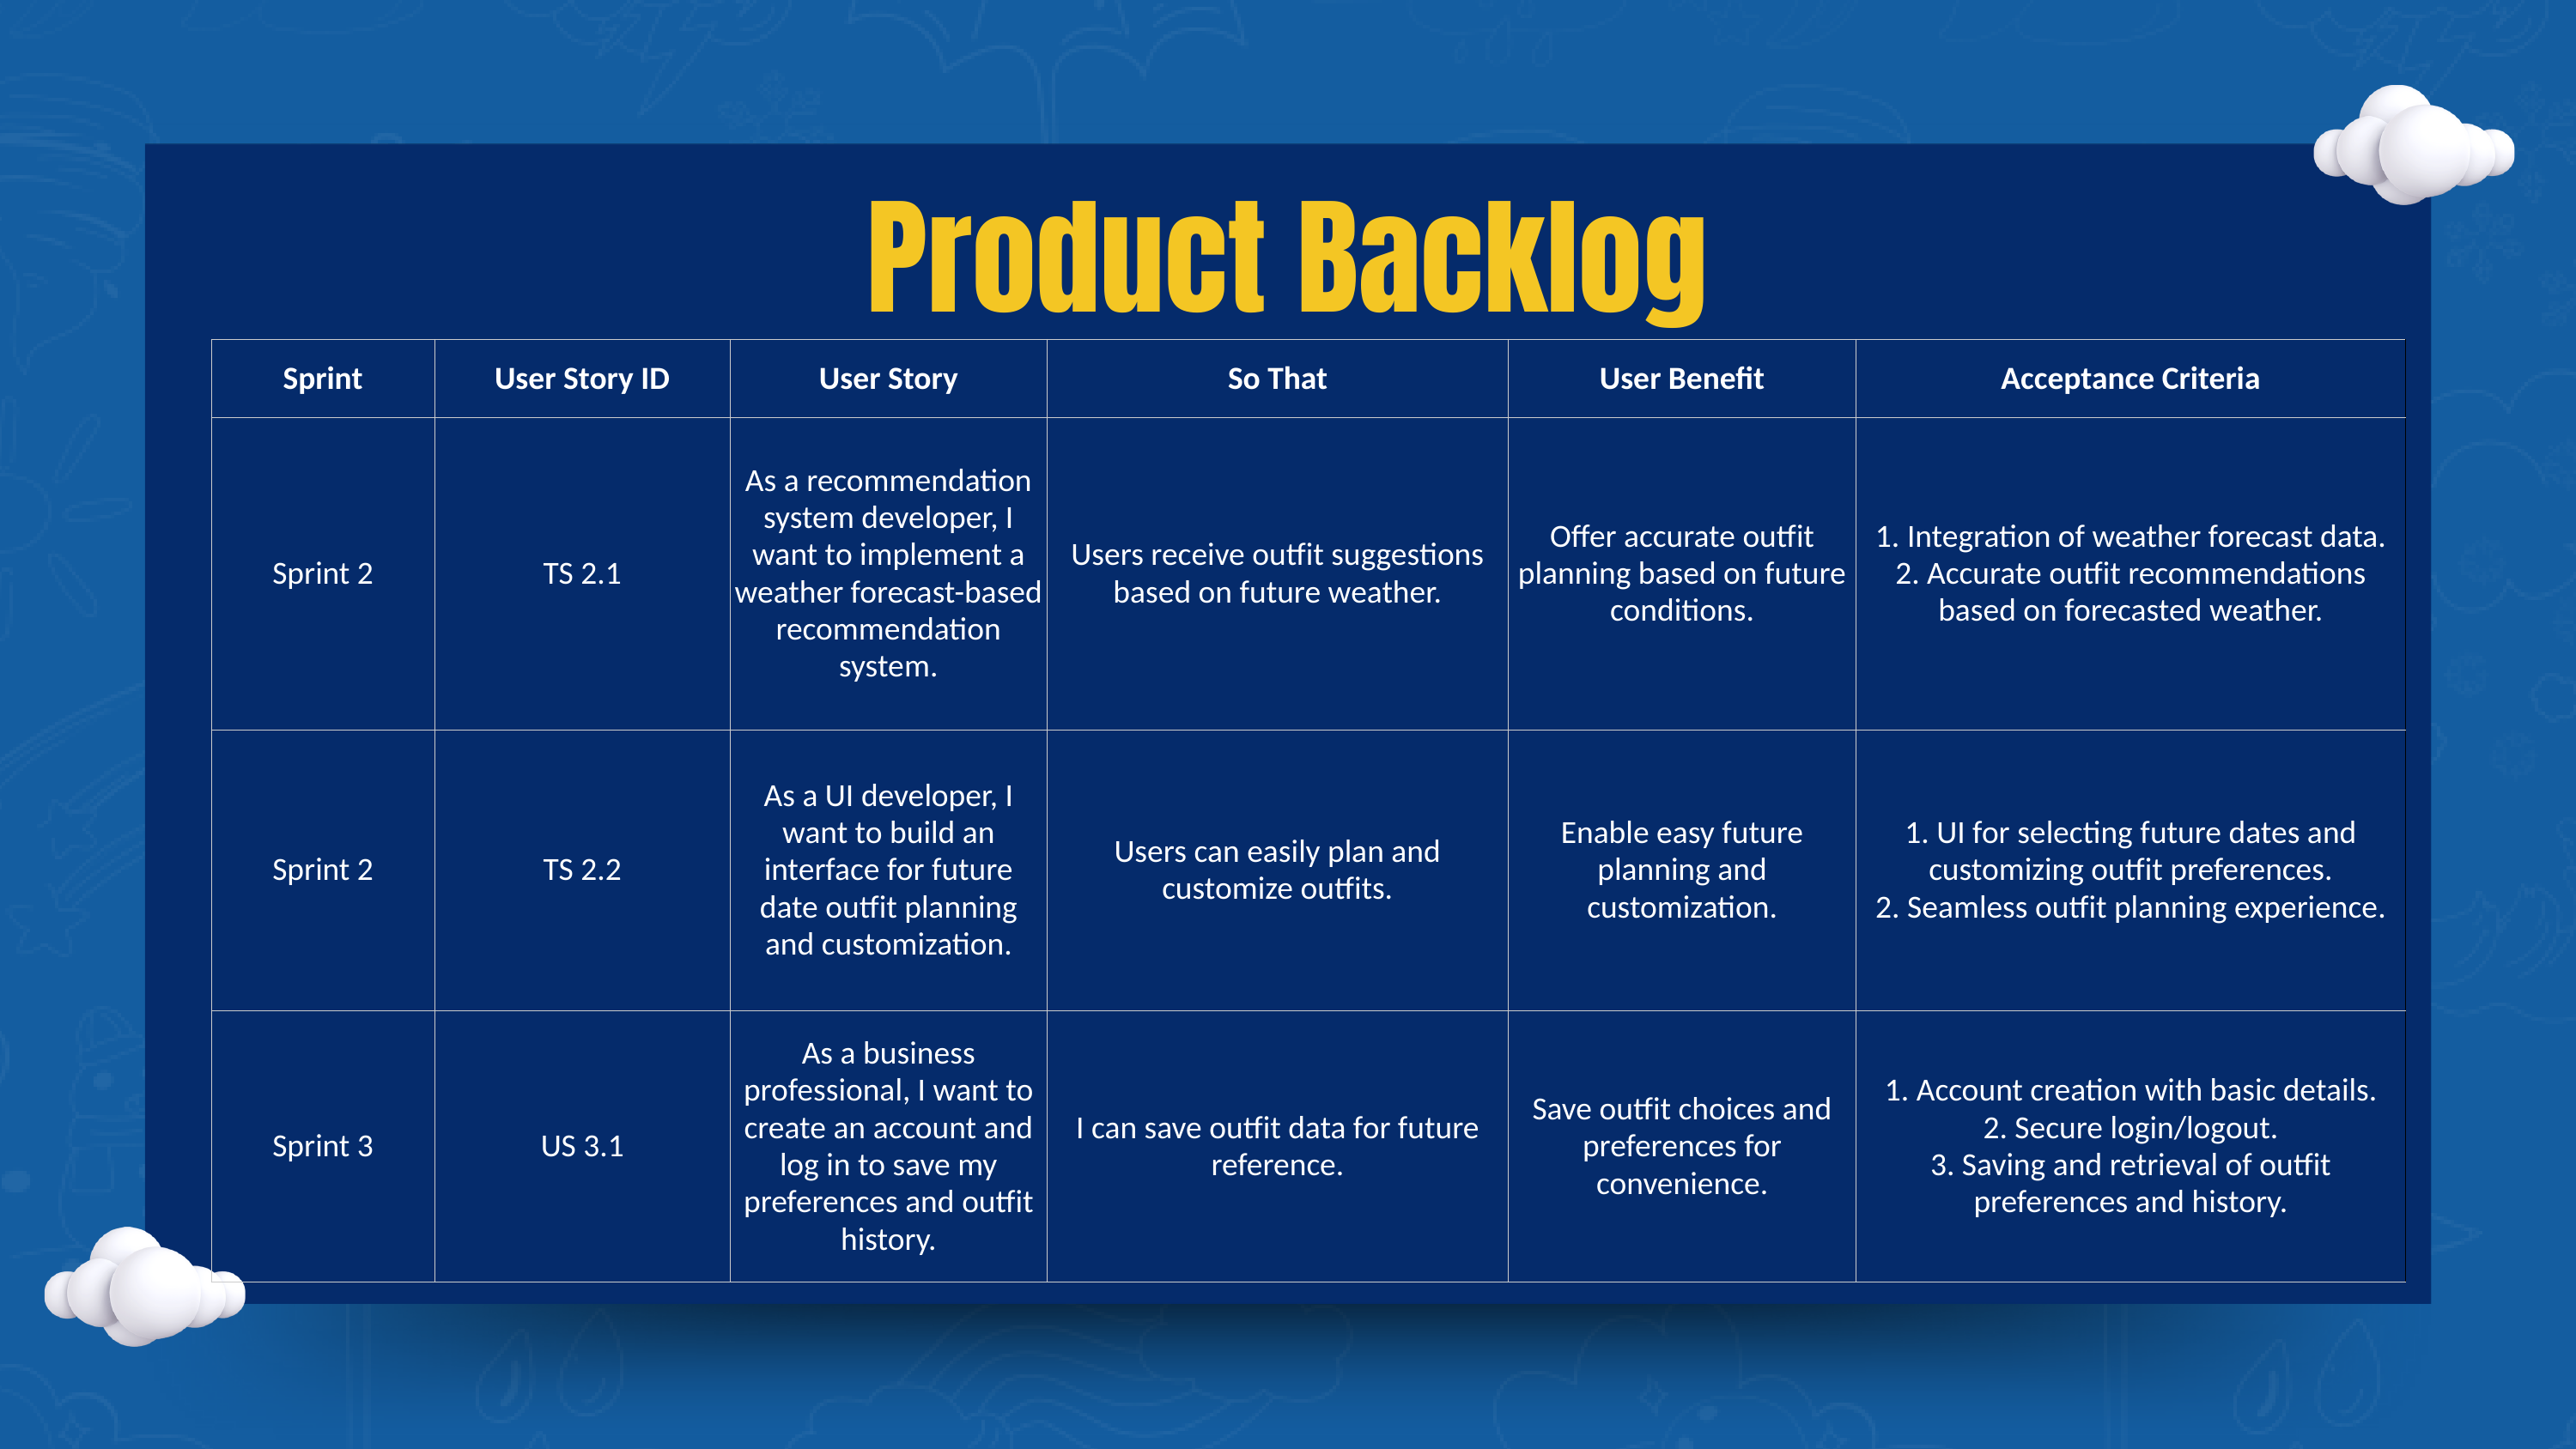

Product Backlog
| Sprint | User Story ID | User Story | So That | User Benefit | Acceptance Criteria |
| --- | --- | --- | --- | --- | --- |
| Sprint 2 | TS 2.1 | As a recommendation system developer, I want to implement a weather forecast-based recommendation system. | Users receive outfit suggestions based on future weather. | Offer accurate outfit planning based on future conditions. | 1. Integration of weather forecast data. 2. Accurate outfit recommendations based on forecasted weather. |
| Sprint 2 | TS 2.2 | As a UI developer, I want to build an interface for future date outfit planning and customization. | Users can easily plan and customize outfits. | Enable easy future planning and customization. | 1. UI for selecting future dates and customizing outfit preferences. 2. Seamless outfit planning experience. |
| Sprint 3 | US 3.1 | As a business professional, I want to create an account and log in to save my preferences and outfit history. | I can save outfit data for future reference. | Save outfit choices and preferences for convenience. | 1. Account creation with basic details. 2. Secure login/logout. 3. Saving and retrieval of outfit preferences and history. |